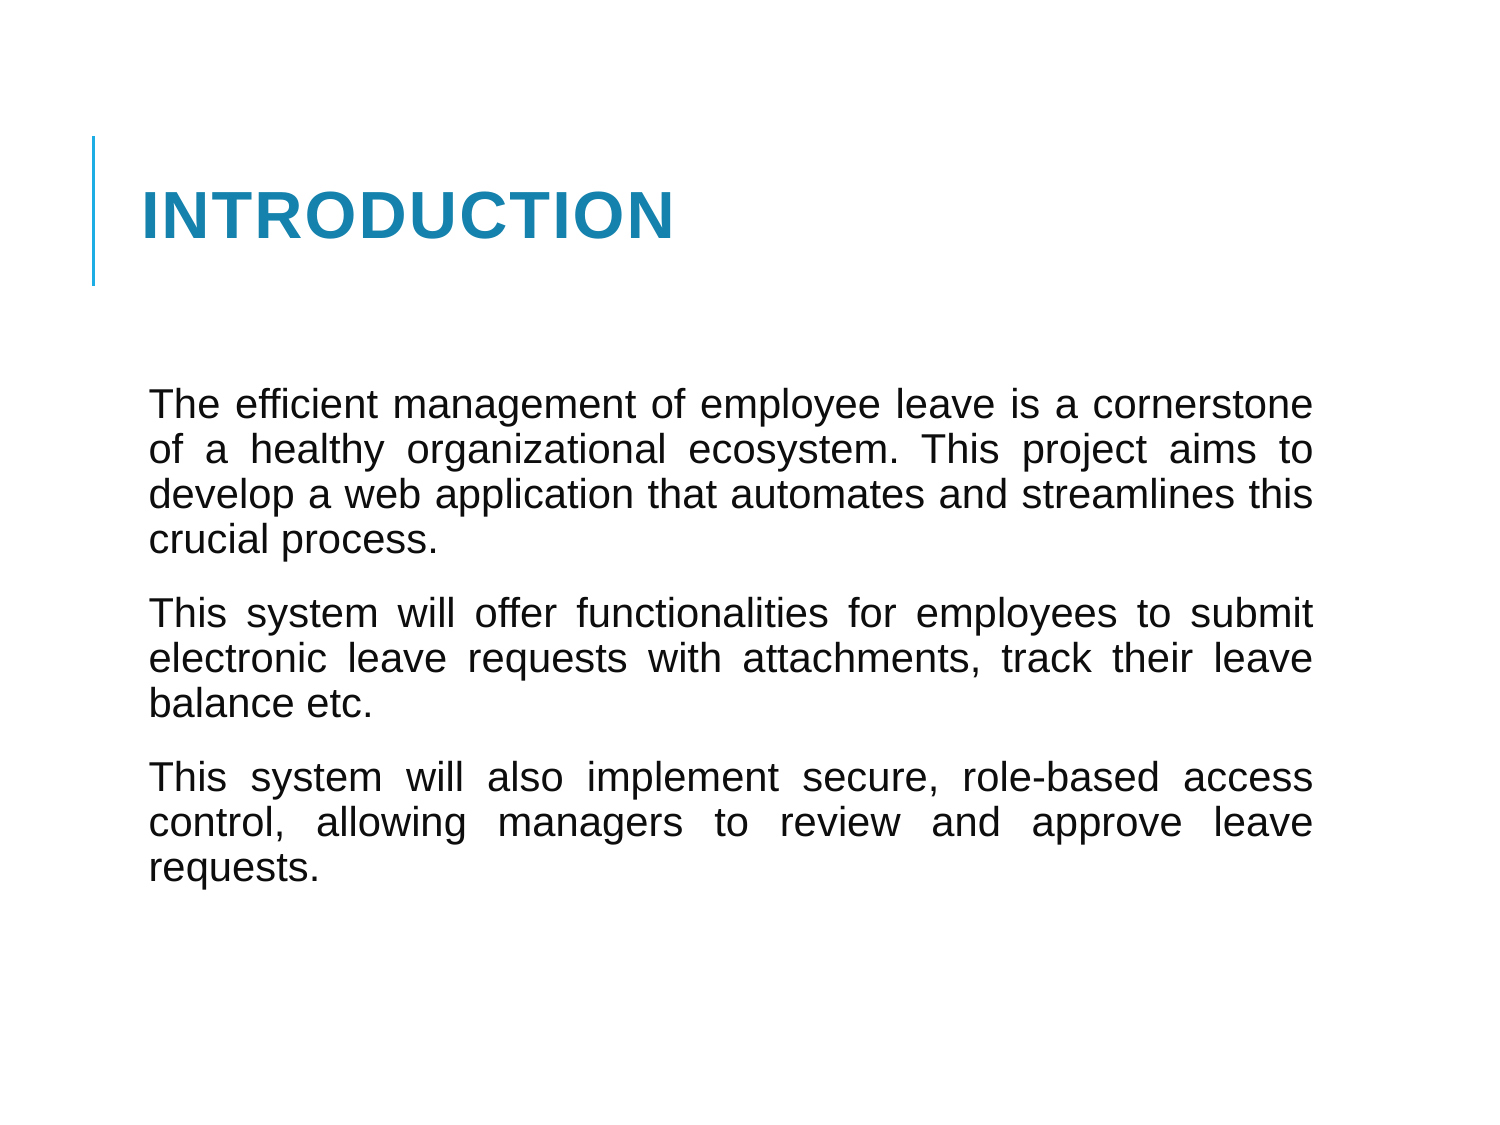

# Introduction
The efficient management of employee leave is a cornerstone of a healthy organizational ecosystem. This project aims to develop a web application that automates and streamlines this crucial process.
This system will offer functionalities for employees to submit electronic leave requests with attachments, track their leave balance etc.
This system will also implement secure, role-based access control, allowing managers to review and approve leave requests.